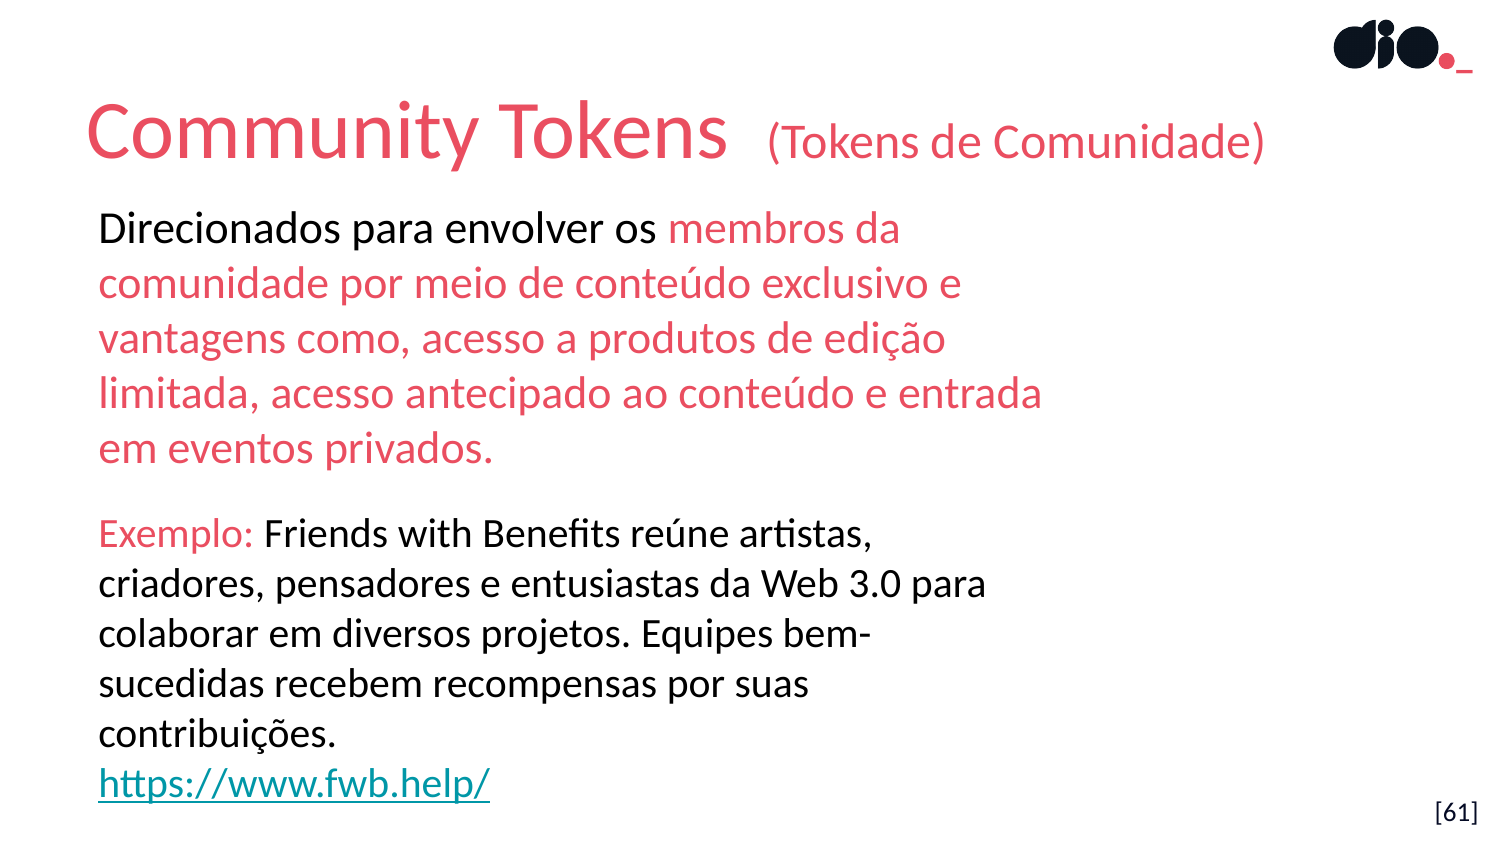

Community Tokens  (Tokens de Comunidade)

Direcionados para envolver os membros da comunidade por meio de conteúdo exclusivo e vantagens como, acesso a produtos de edição limitada, acesso antecipado ao conteúdo e entrada em eventos privados.
Exemplo: Friends with Benefits reúne artistas, criadores, pensadores e entusiastas da Web 3.0 para colaborar em diversos projetos. Equipes bem-sucedidas recebem recompensas por suas contribuições.
https://www.fwb.help/

[61]